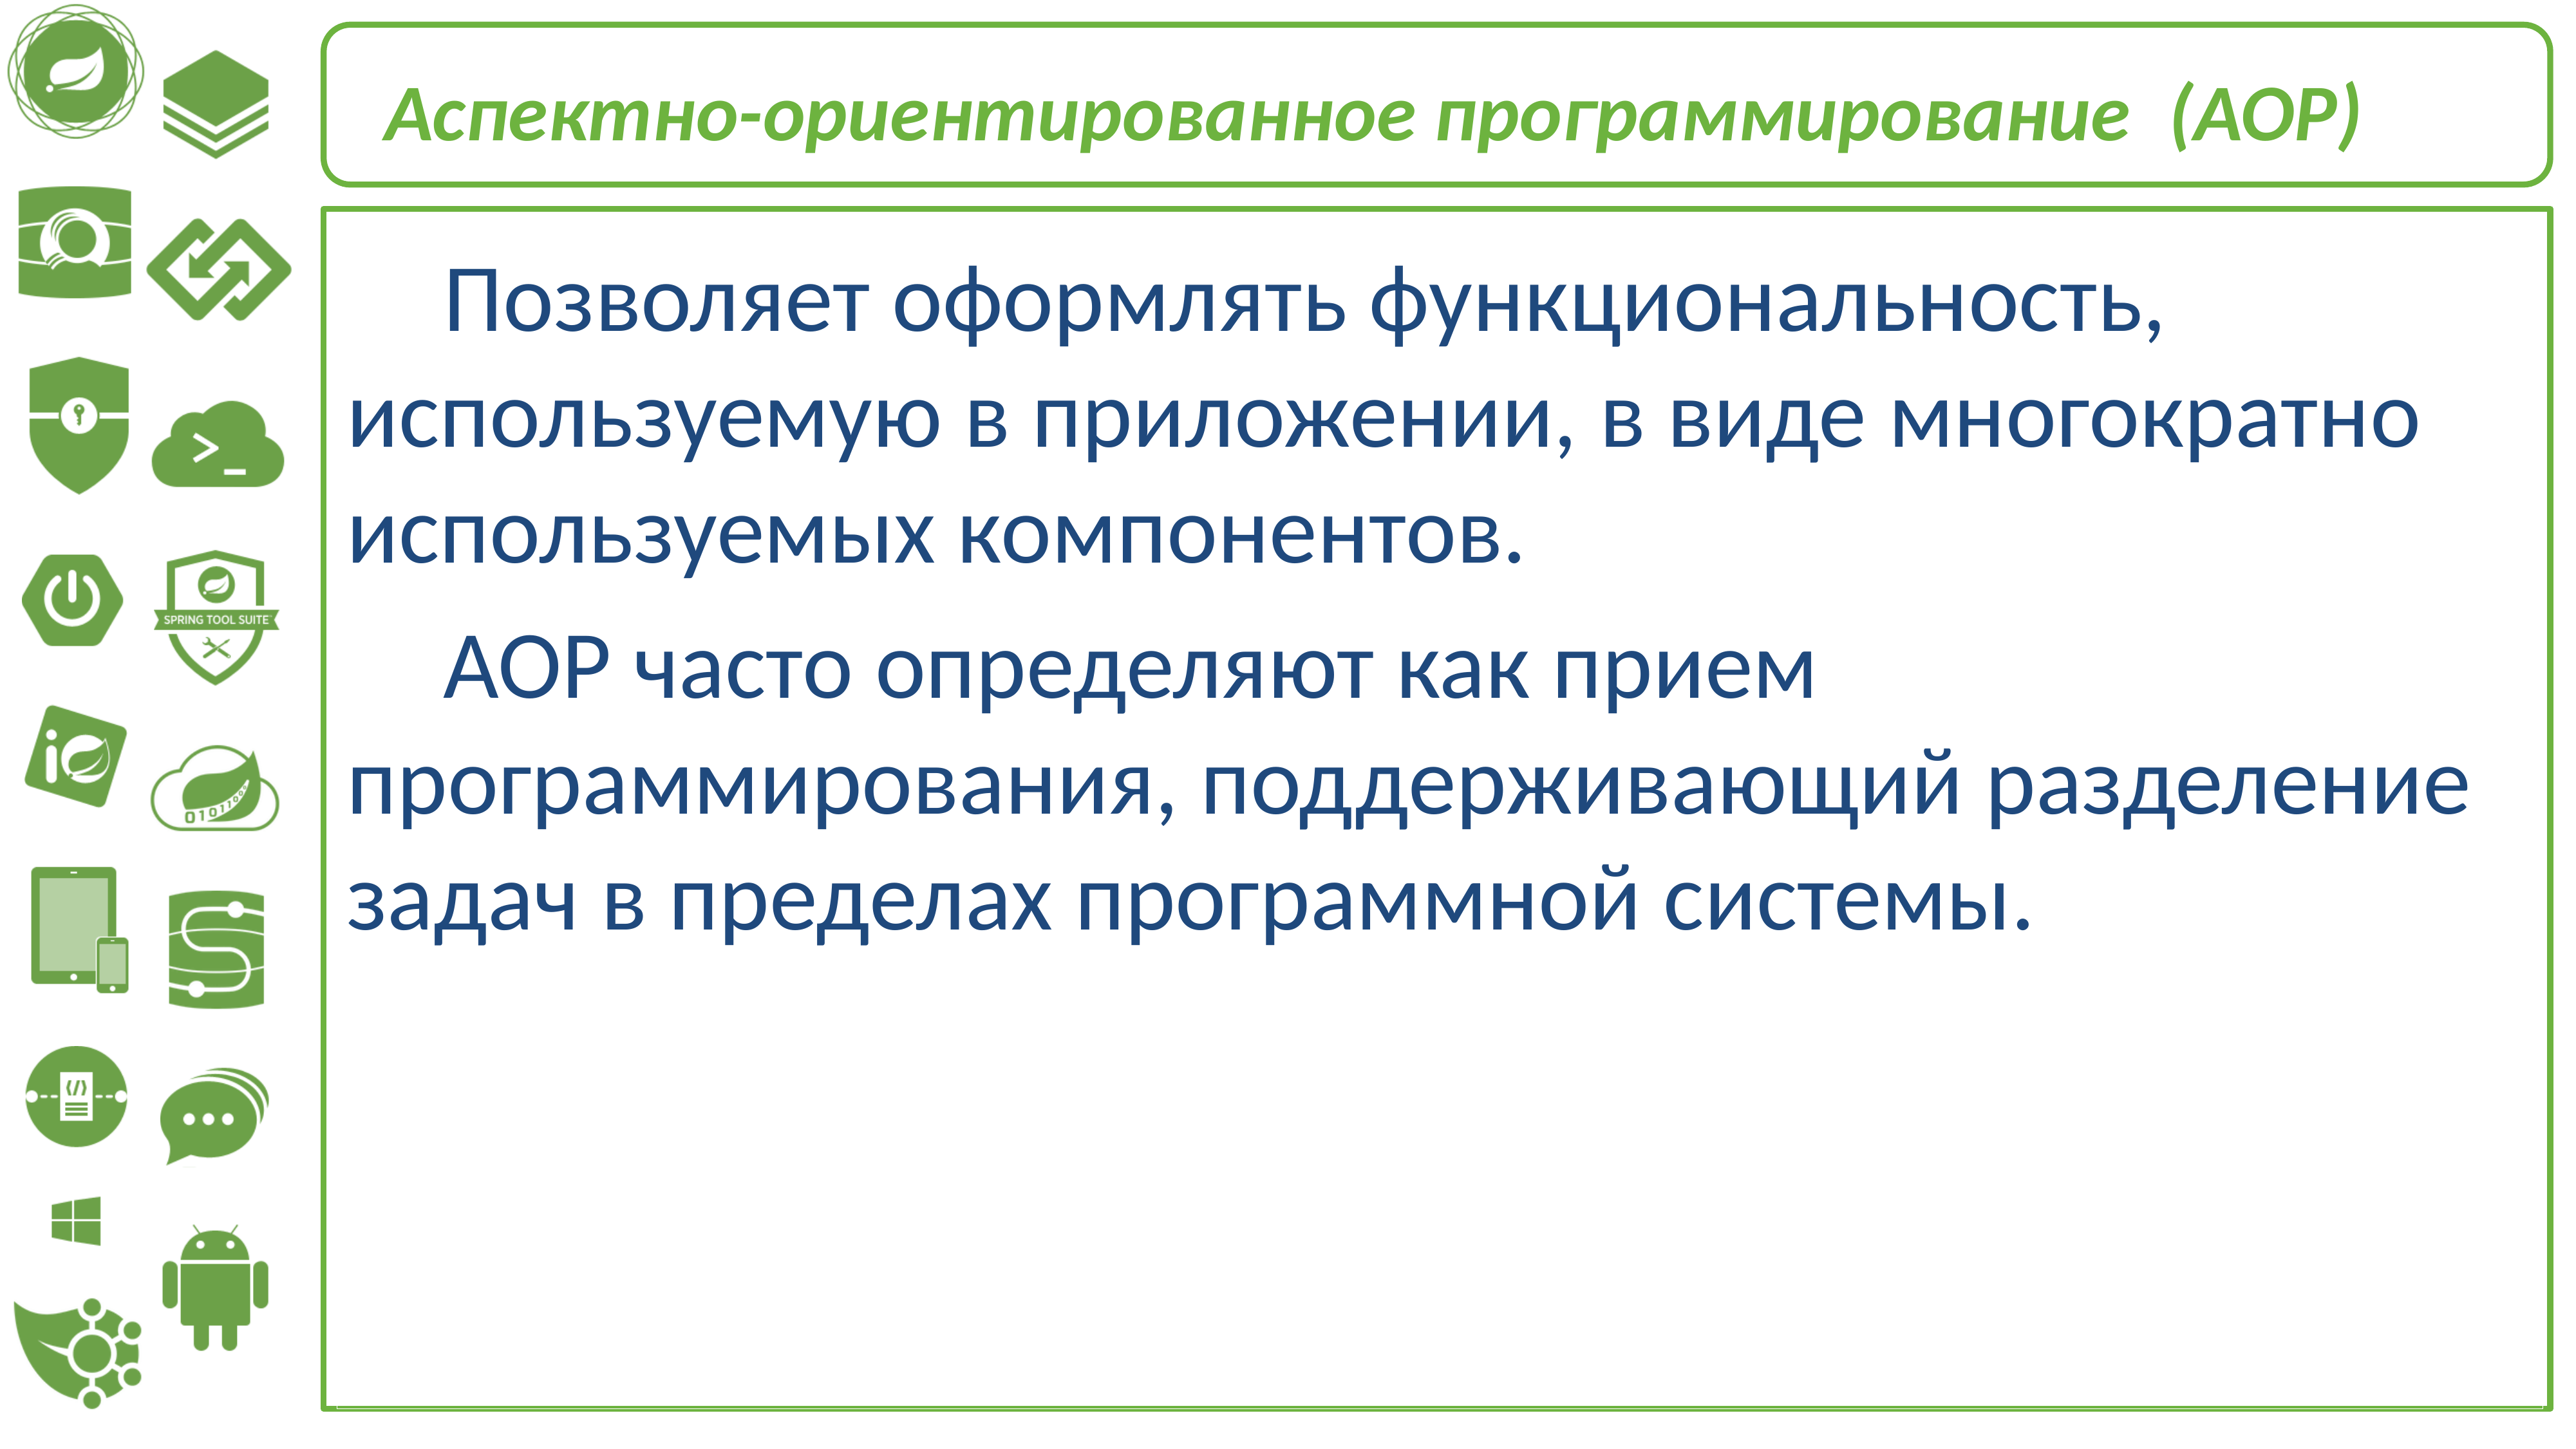

Аспектно-ориентированное программирование  (AOP)
	Позволяет оформлять функциональность, используемую в приложении, в виде многократно используемых компонентов.
	AOP часто определяют как прием программирования, поддерживающий разделение задач в пределах программной системы.